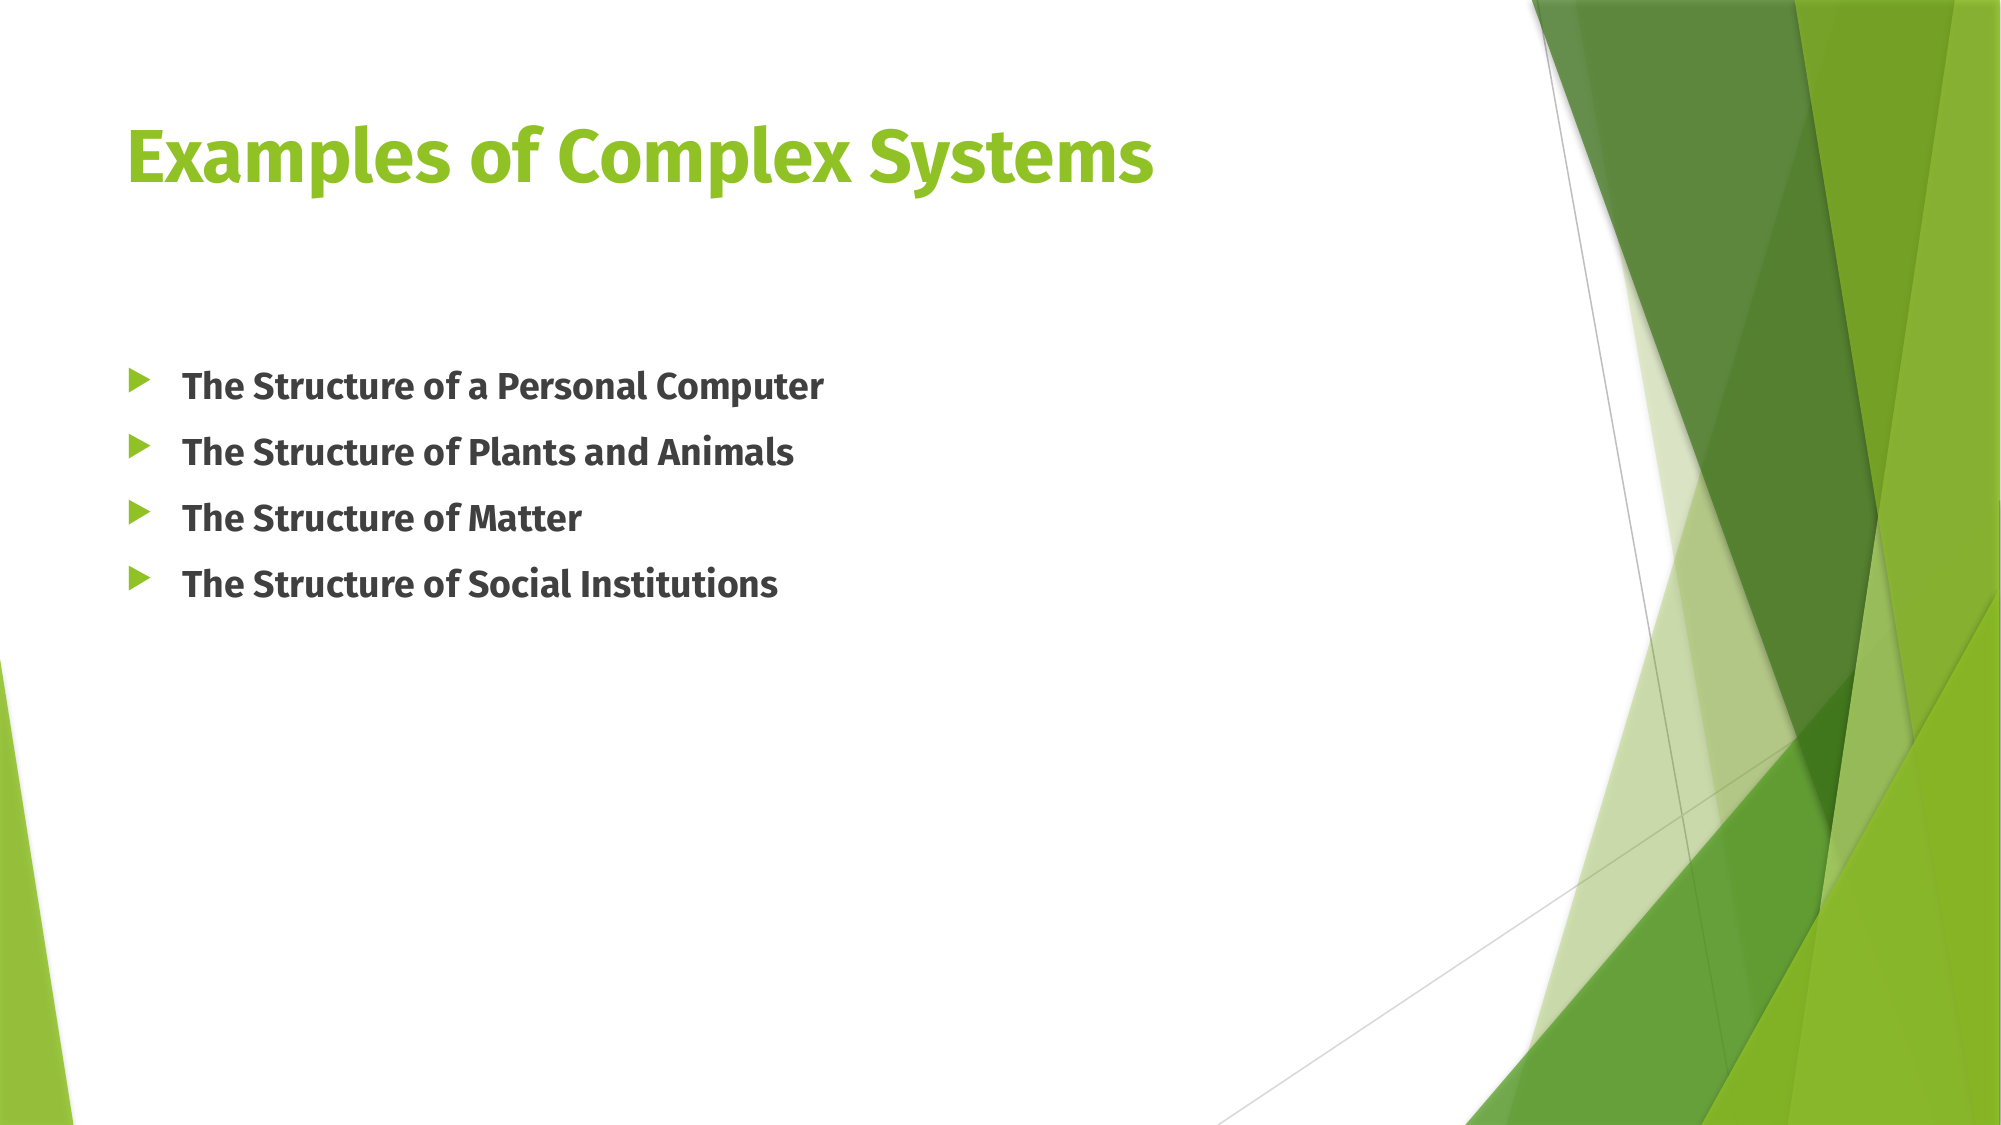

# Examples of Complex Systems
The Structure of a Personal Computer
The Structure of Plants and Animals
The Structure of Matter
The Structure of Social Institutions